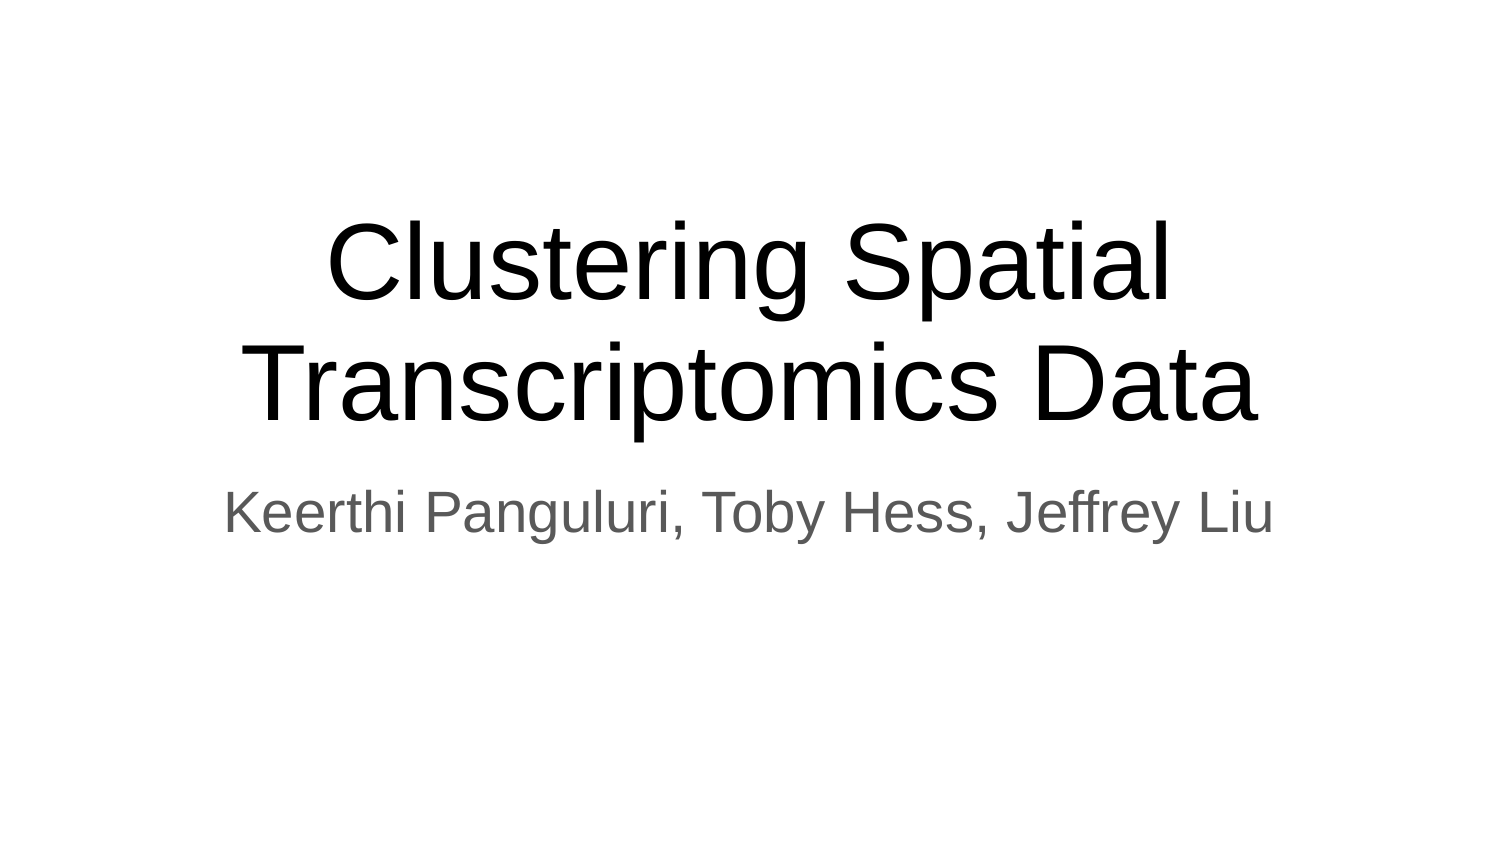

# Clustering Spatial Transcriptomics Data
Keerthi Panguluri, Toby Hess, Jeffrey Liu